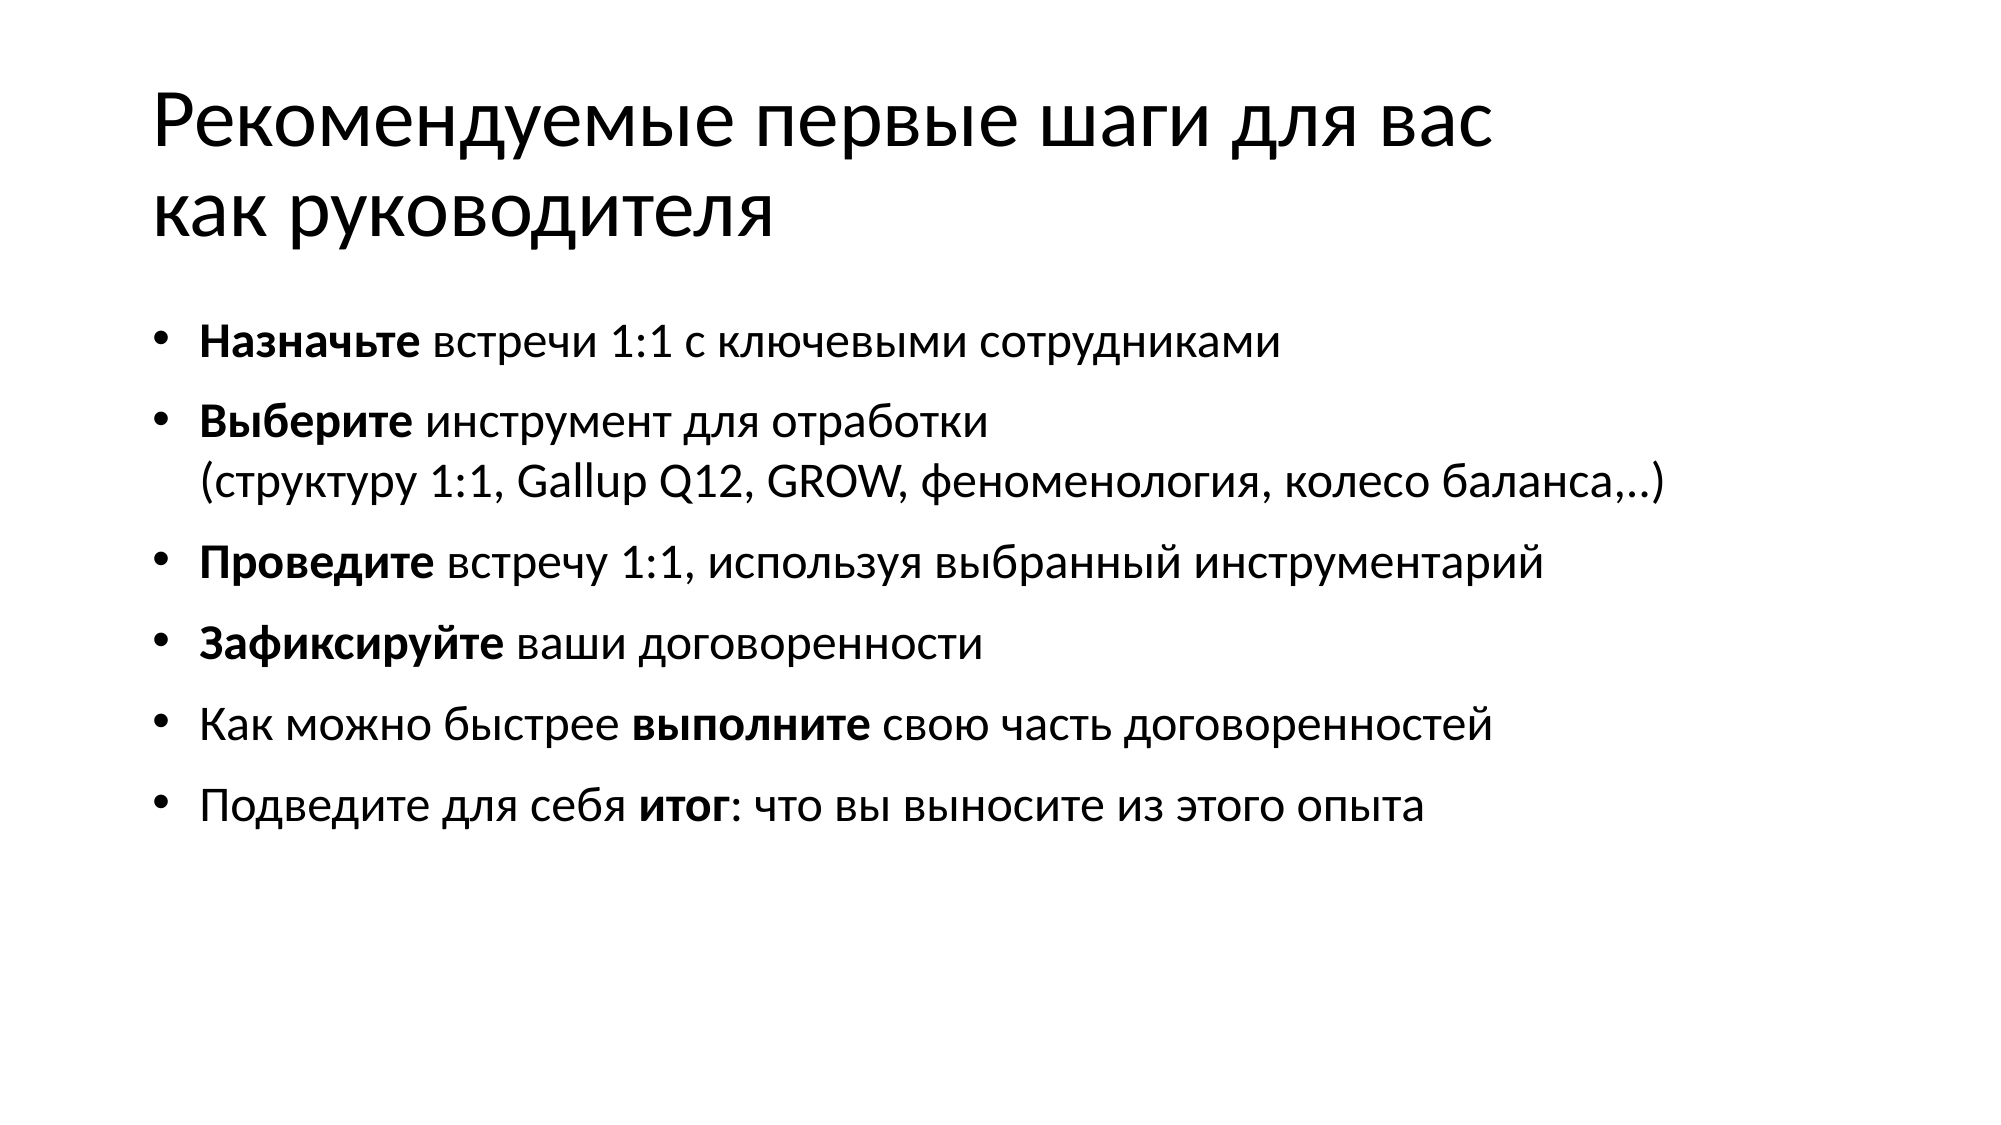

# Рекомендуемые первые шаги для вас как руководителя
Назначьте встречи 1:1 с ключевыми сотрудниками
Выберите инструмент для отработки
(структуру 1:1, Gallup Q12, GROW, феноменология, колесо баланса,..)
Проведите встречу 1:1, используя выбранный инструментарий
Зафиксируйте ваши договоренности
Как можно быстрее выполните свою часть договоренностей
Подведите для себя итог: что вы выносите из этого опыта